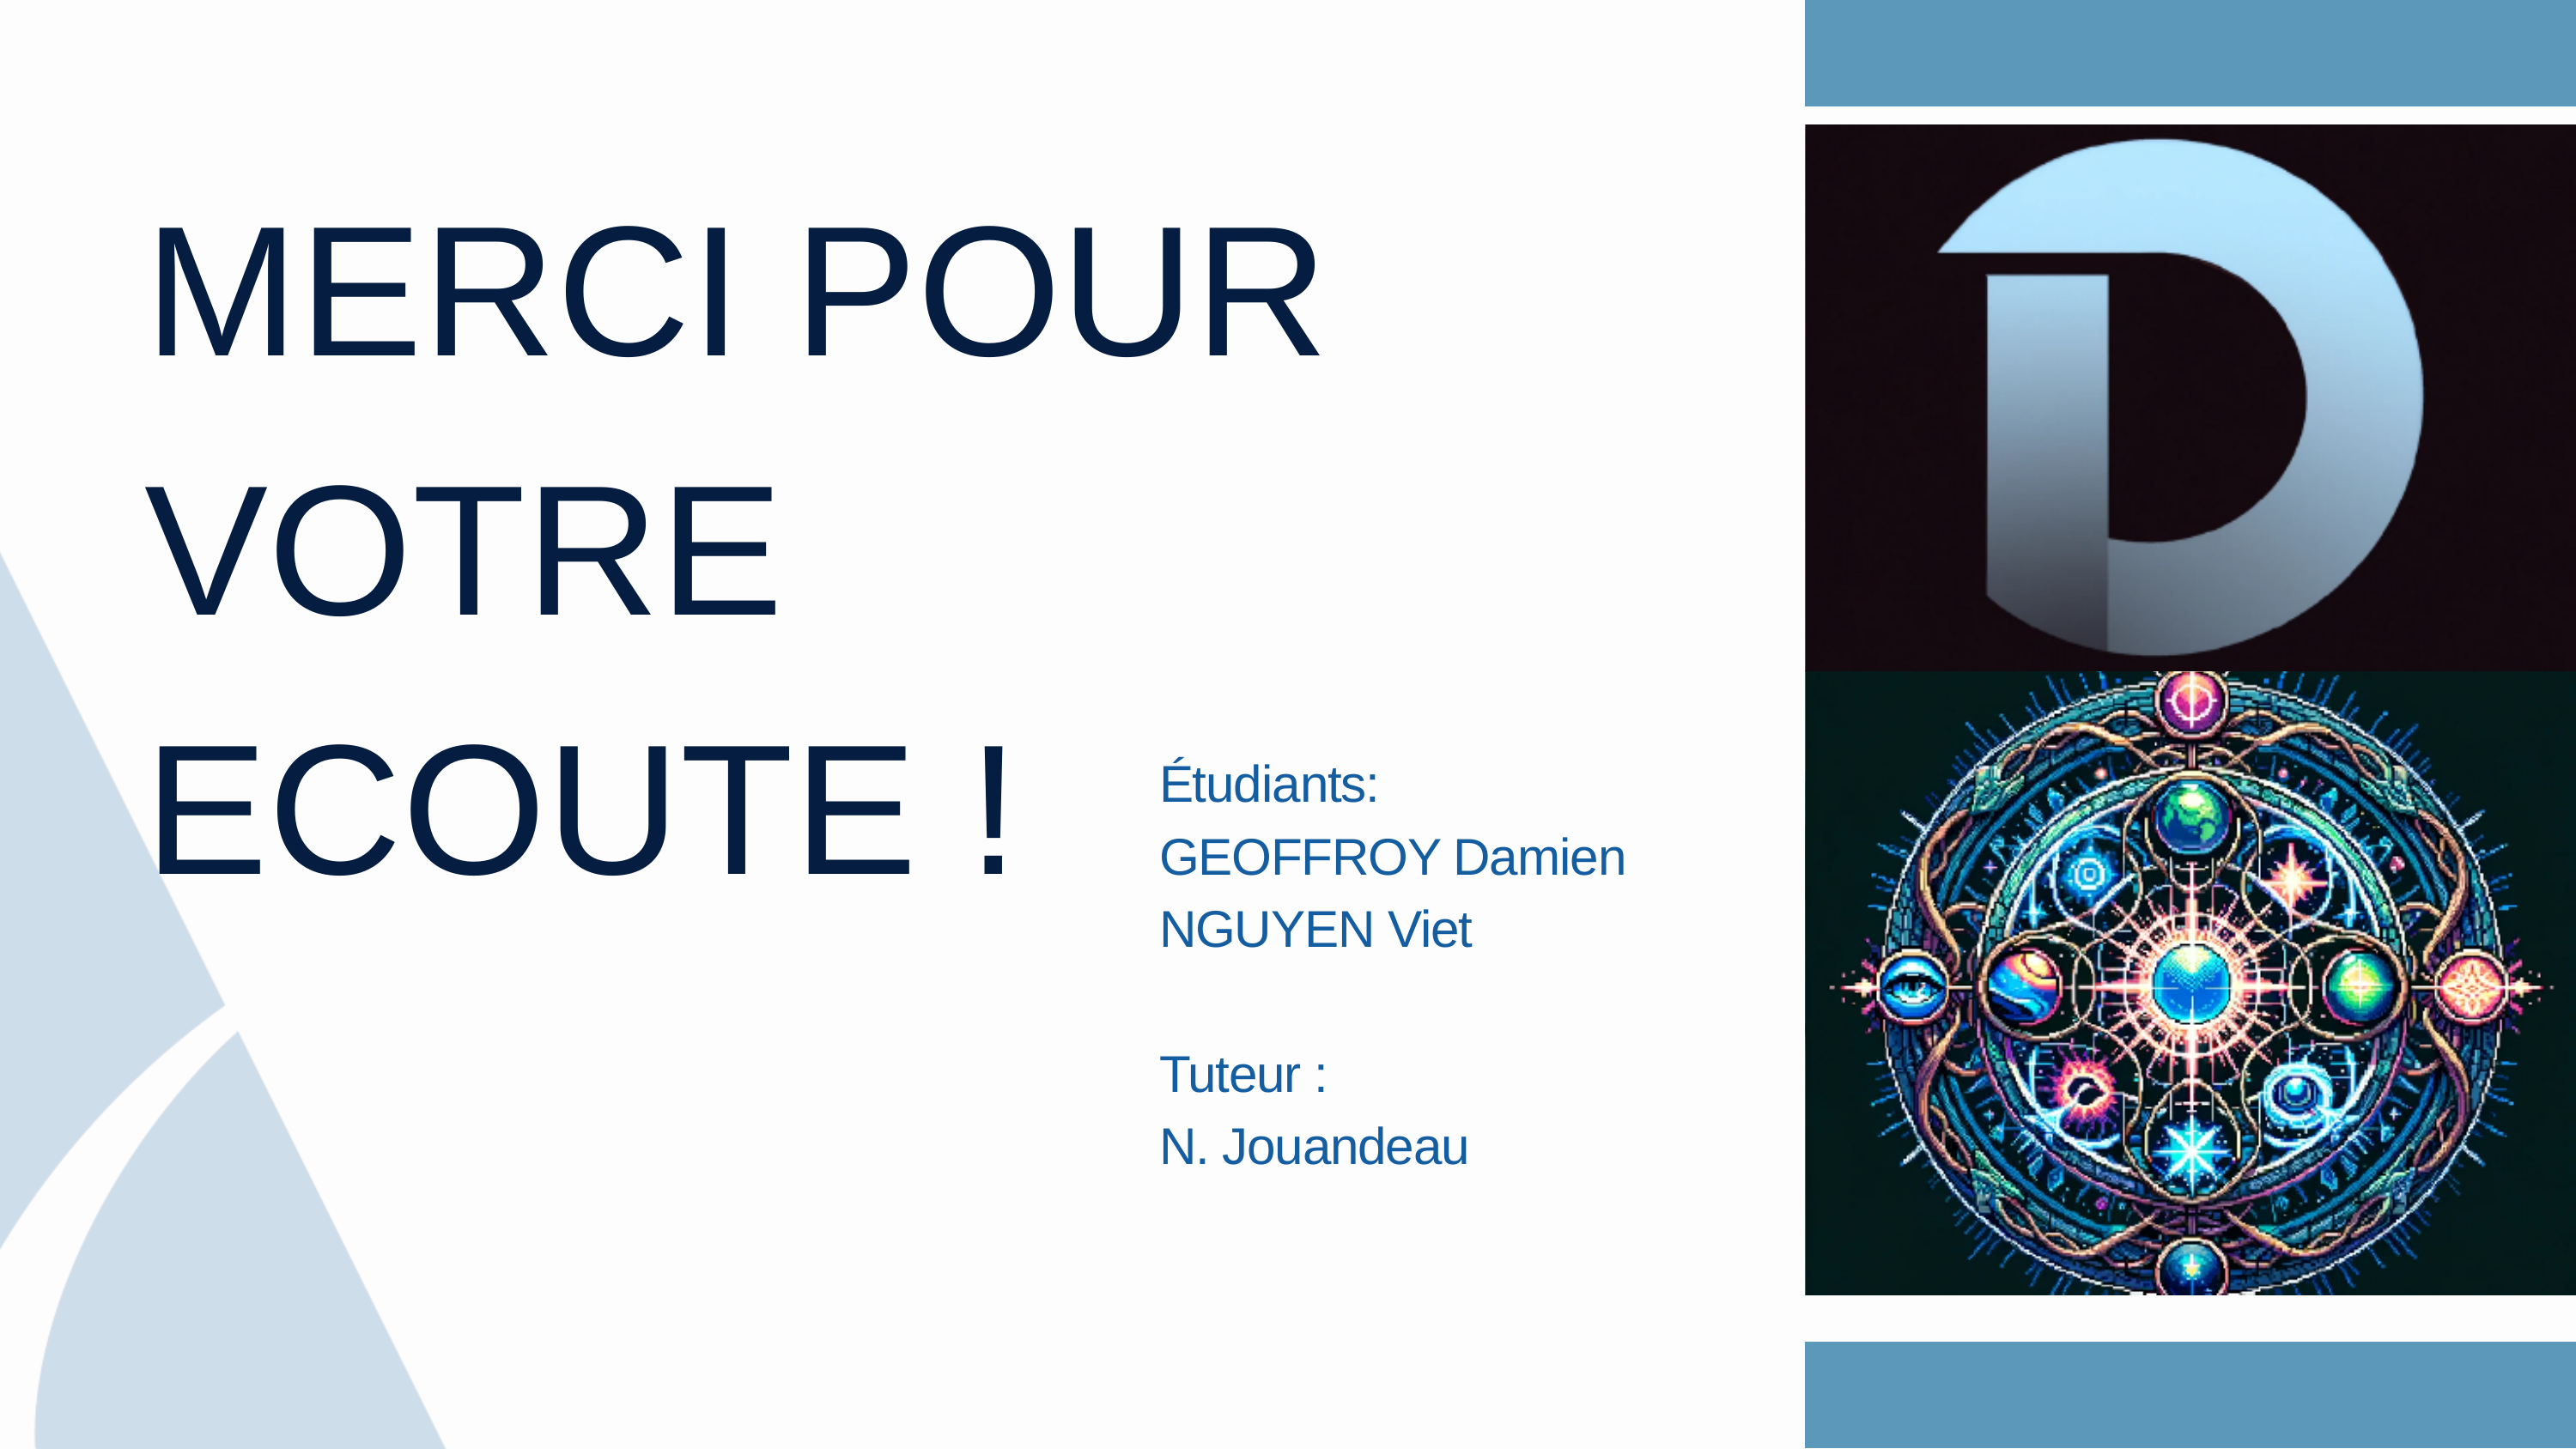

MERCI POUR VOTRE ECOUTE !

Étudiants:
GEOFFROY Damien
NGUYEN Viet

Tuteur :
N. Jouandeau